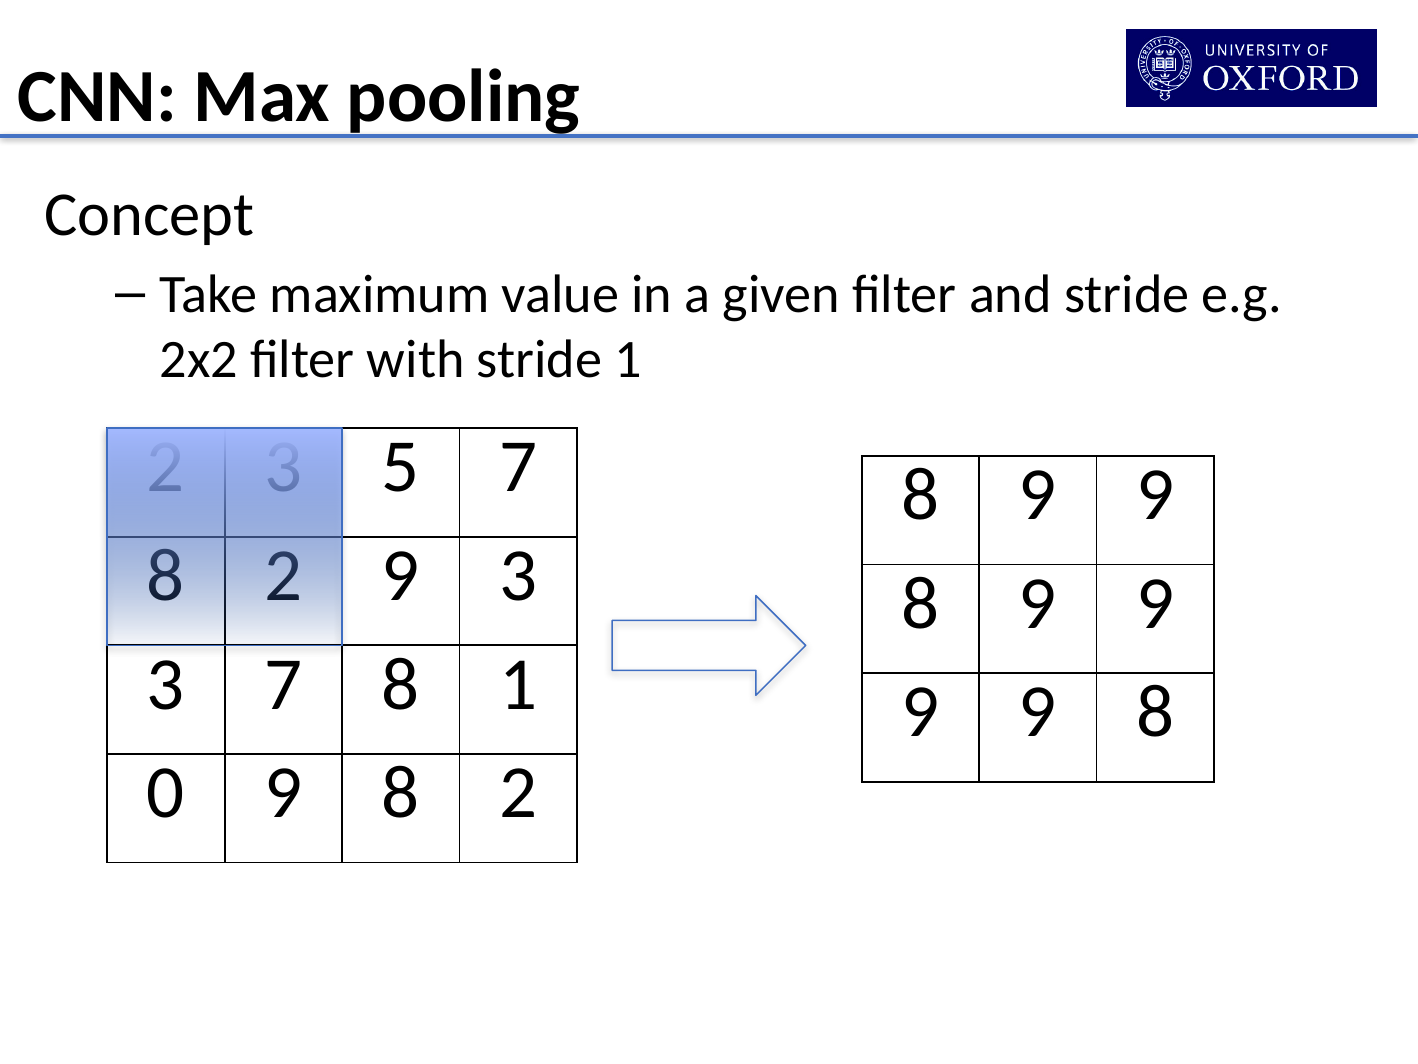

CNN: Max pooling
Concept
Take maximum value in a given filter and stride e.g. 2x2 filter with stride 1

Try with 2x2 filter with stride 2 and stride 3

| 2 | 3 | 5 | 7 |
| --- | --- | --- | --- |
| 8 | 2 | 9 | 3 |
| 3 | 7 | 8 | 1 |
| 0 | 9 | 8 | 2 |

| 8 | 9 | 9 |
| --- | --- | --- |
| 8 | 9 | 9 |
| 9 | 9 | 8 |